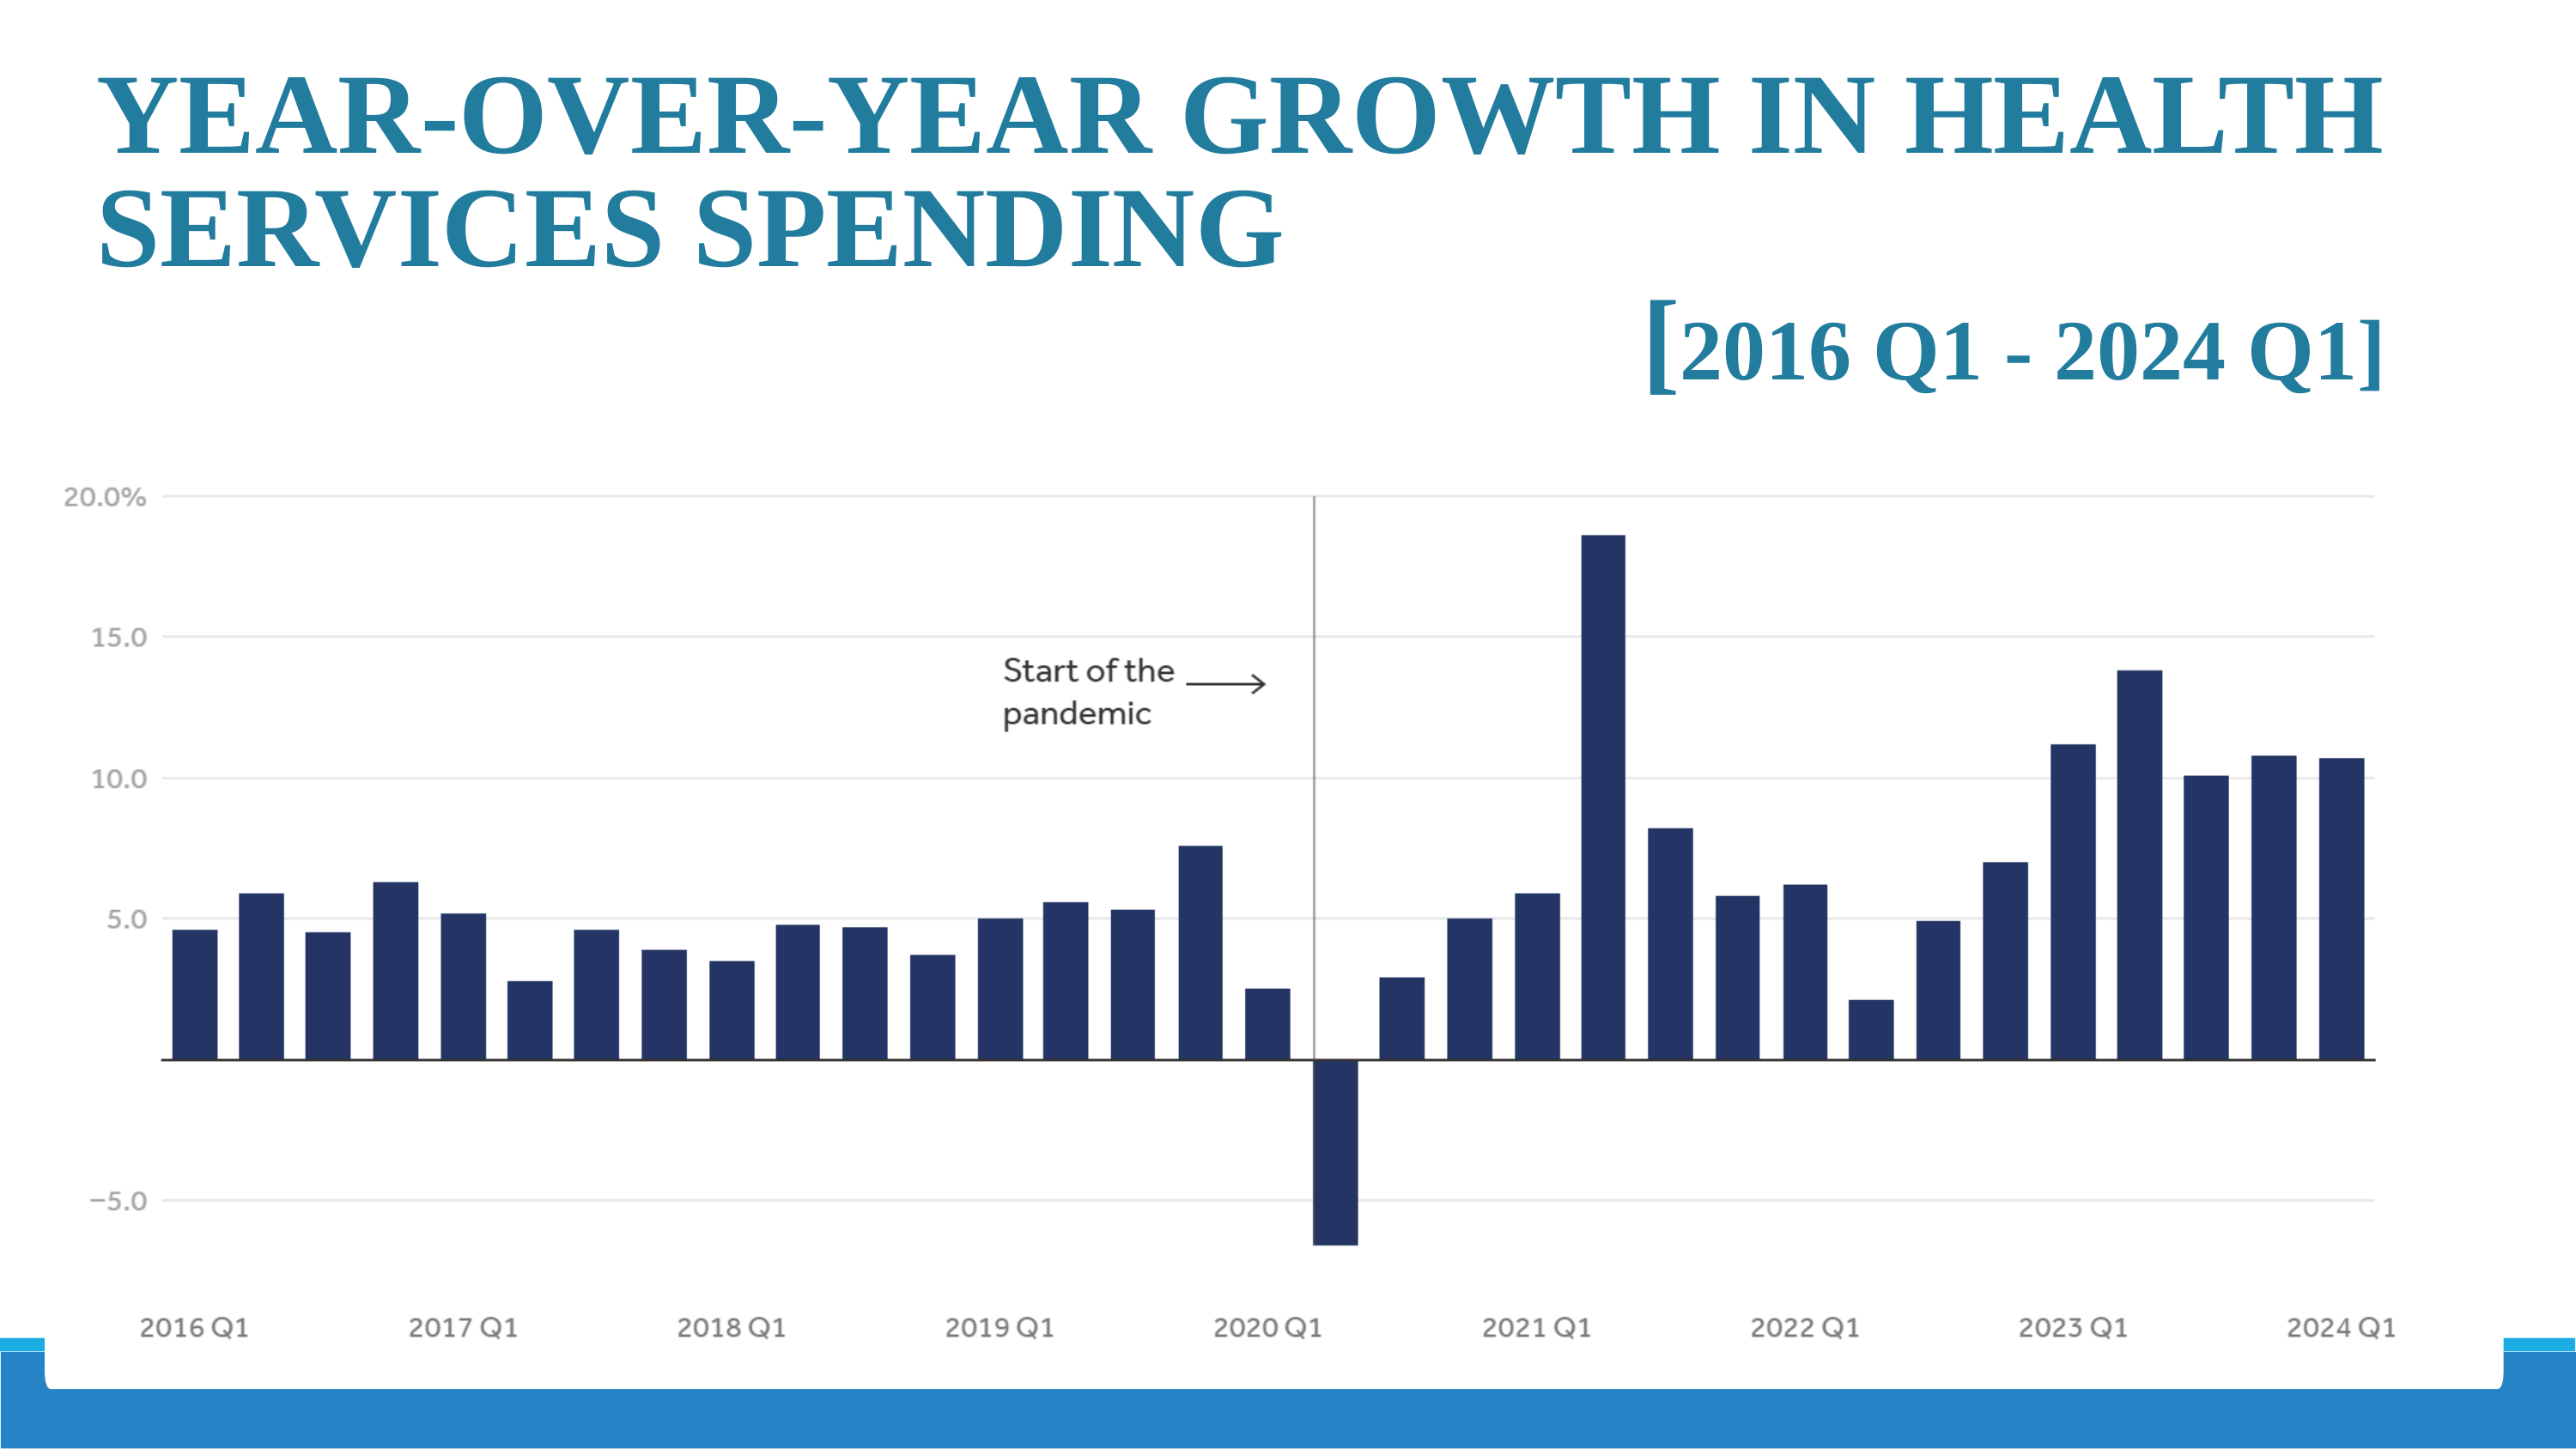

YEAR-OVER-YEAR GROWTH IN HEALTH SERVICES SPENDING
												[2016 Q1 - 2024 Q1]